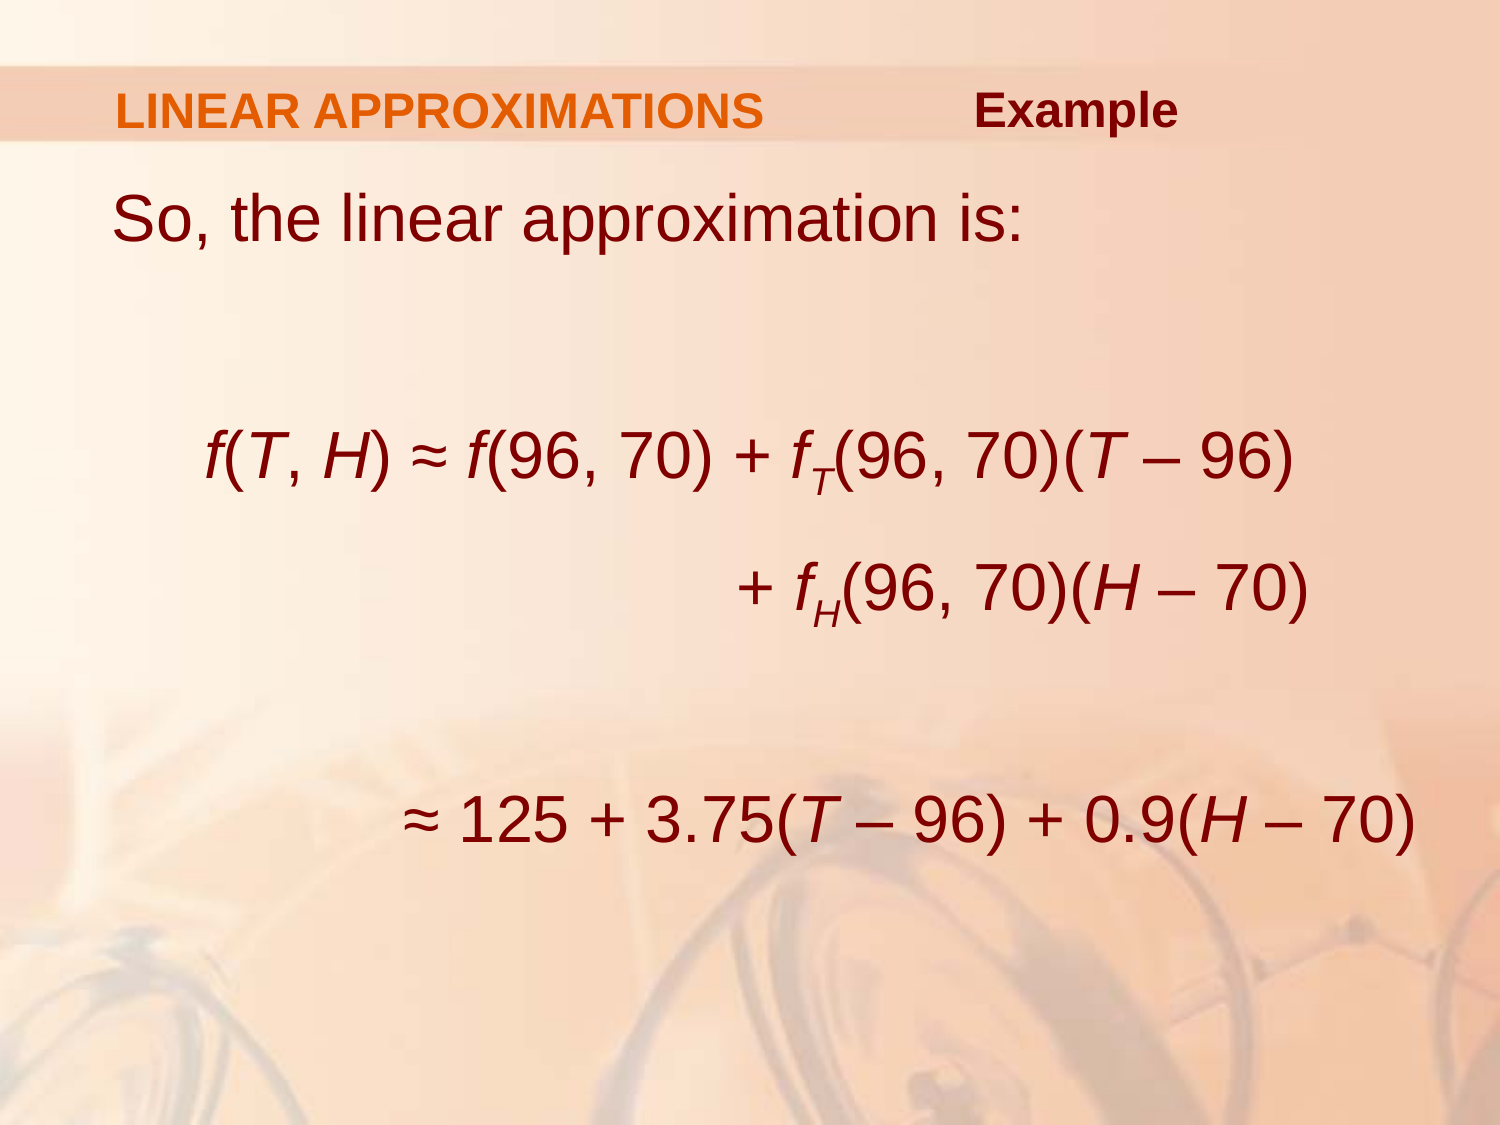

# LINEAR APPROXIMATIONS
Example
So, the linear approximation is:

     f(T, H) ≈ f(96, 70) + fT(96, 70)(T – 96)
				+ fH(96, 70)(H – 70)
	    ≈ 125 + 3.75(T – 96) + 0.9(H – 70)